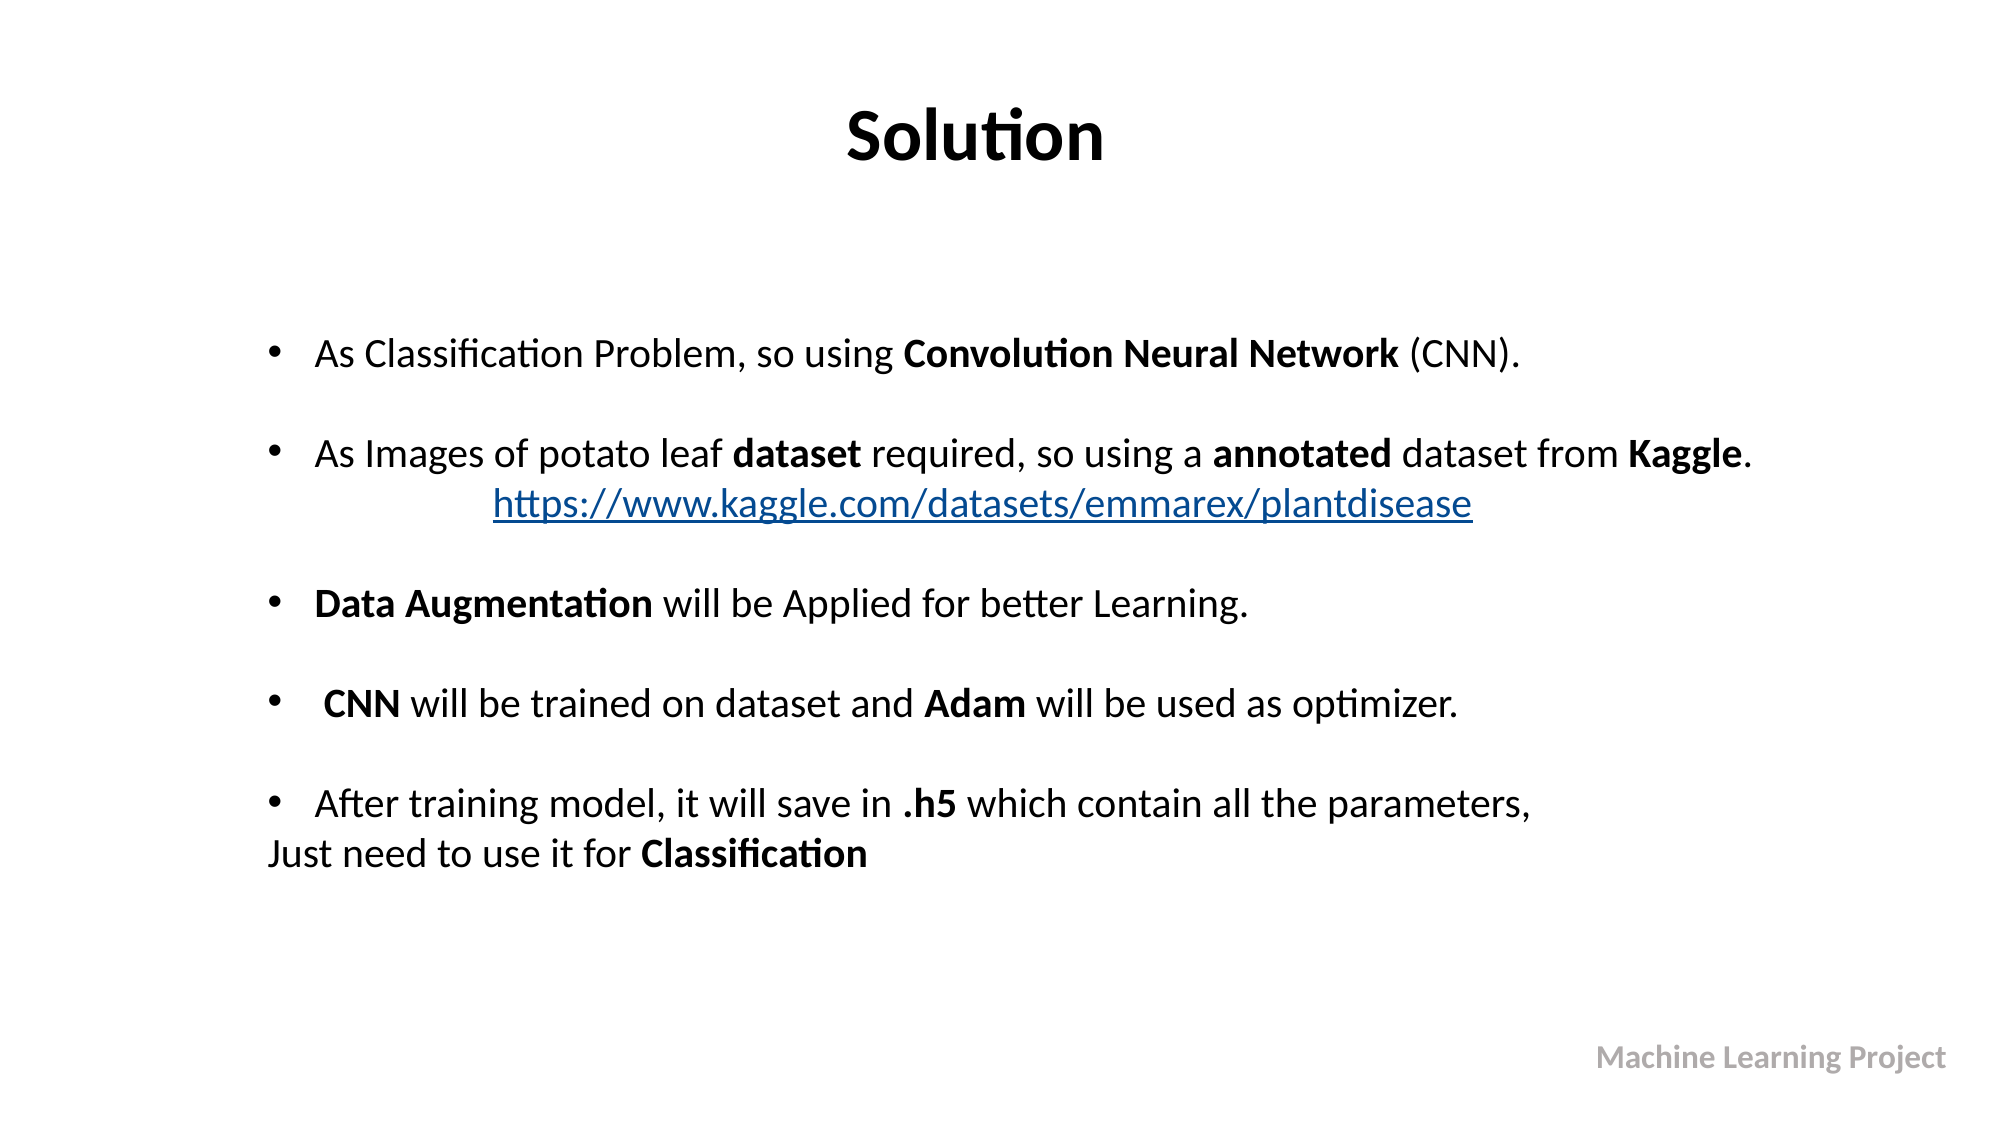

Solution
As Classification Problem, so using Convolution Neural Network (CNN).

As Images of potato leaf dataset required, so using a annotated dataset from Kaggle.
 	https://www.kaggle.com/datasets/emmarex/plantdisease

Data Augmentation will be Applied for better Learning.

CNN will be trained on dataset and Adam will be used as optimizer.

After training model, it will save in .h5 which contain all the parameters,
Just need to use it for Classification
Machine Learning Project